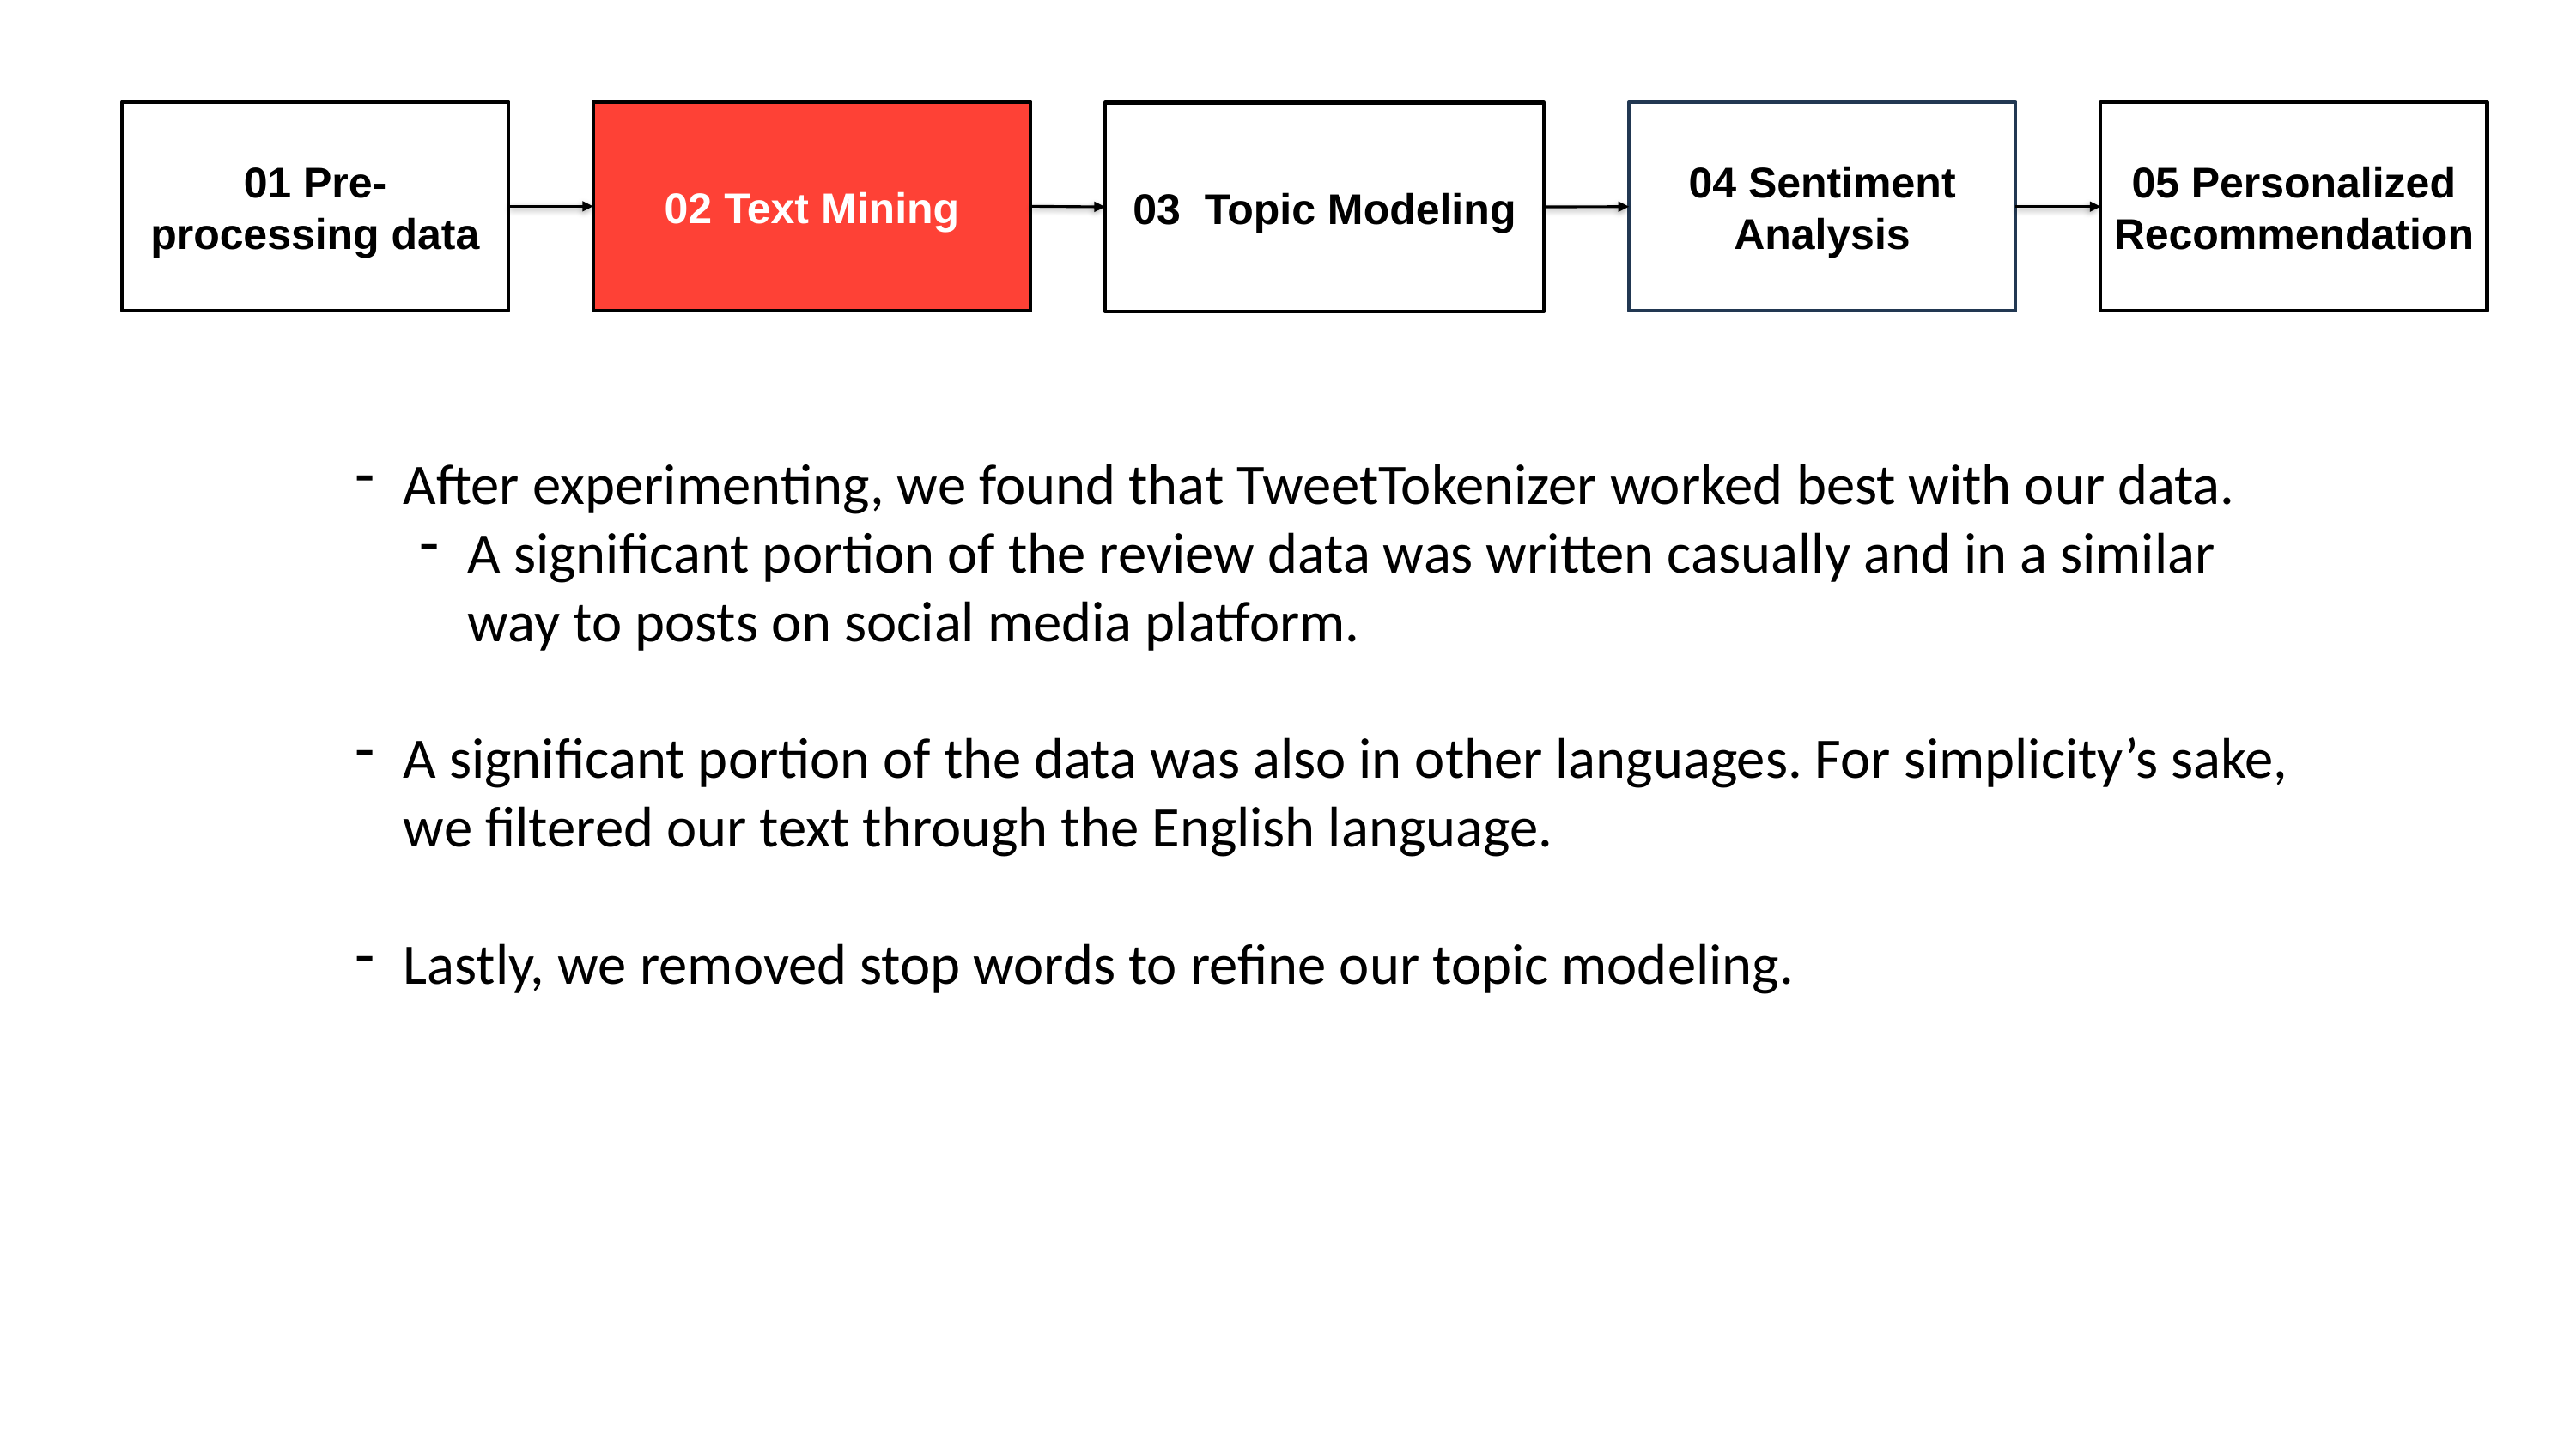

01 Pre-processing data
02 Text Mining
04 Sentiment Analysis
05 Personalized Recommendation
03  Topic Modeling
After experimenting, we found that TweetTokenizer worked best with our data.
A significant portion of the review data was written casually and in a similar way to posts on social media platform.

A significant portion of the data was also in other languages. For simplicity’s sake, we filtered our text through the English language.

Lastly, we removed stop words to refine our topic modeling.